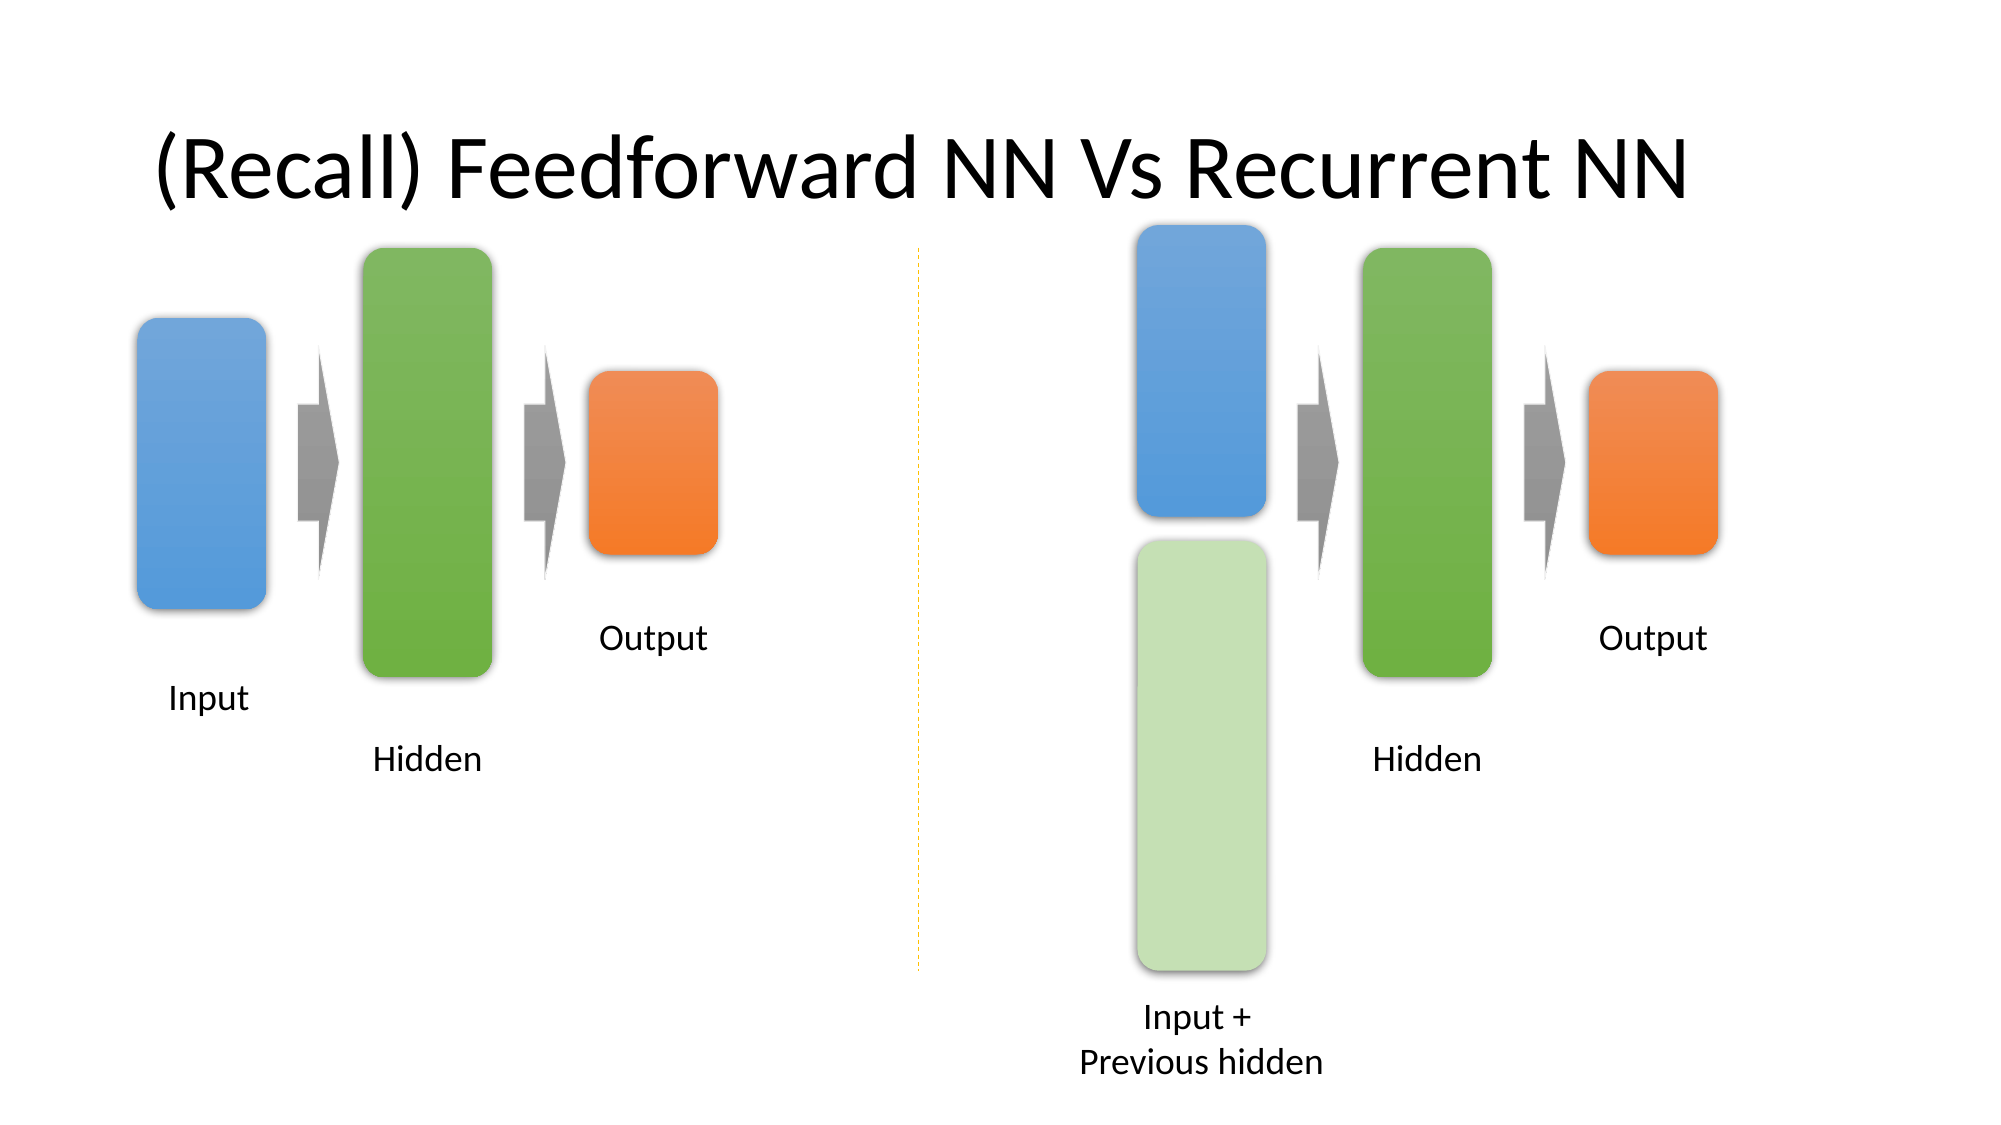

# (Recall) Feedforward NN Vs Recurrent NN

Output
Output
Input
Hidden
Hidden
Input +
Previous hidden